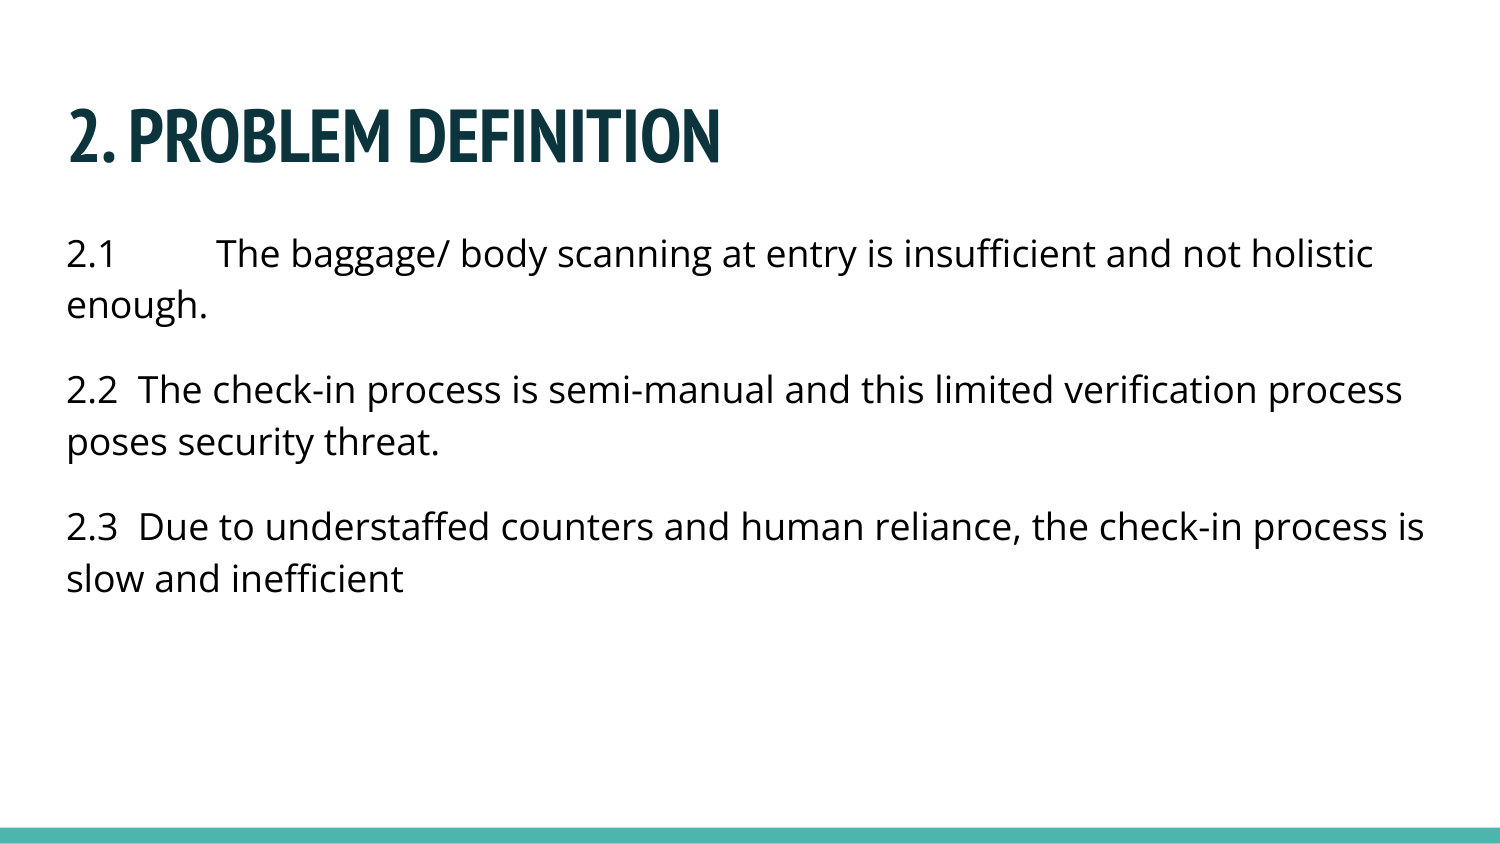

# 2. PROBLEM DEFINITION
2.1	The baggage/ body scanning at entry is insufficient and not holistic enough.
2.2  The check-in process is semi-manual and this limited verification process poses security threat.
2.3  Due to understaffed counters and human reliance, the check-in process is slow and inefficient